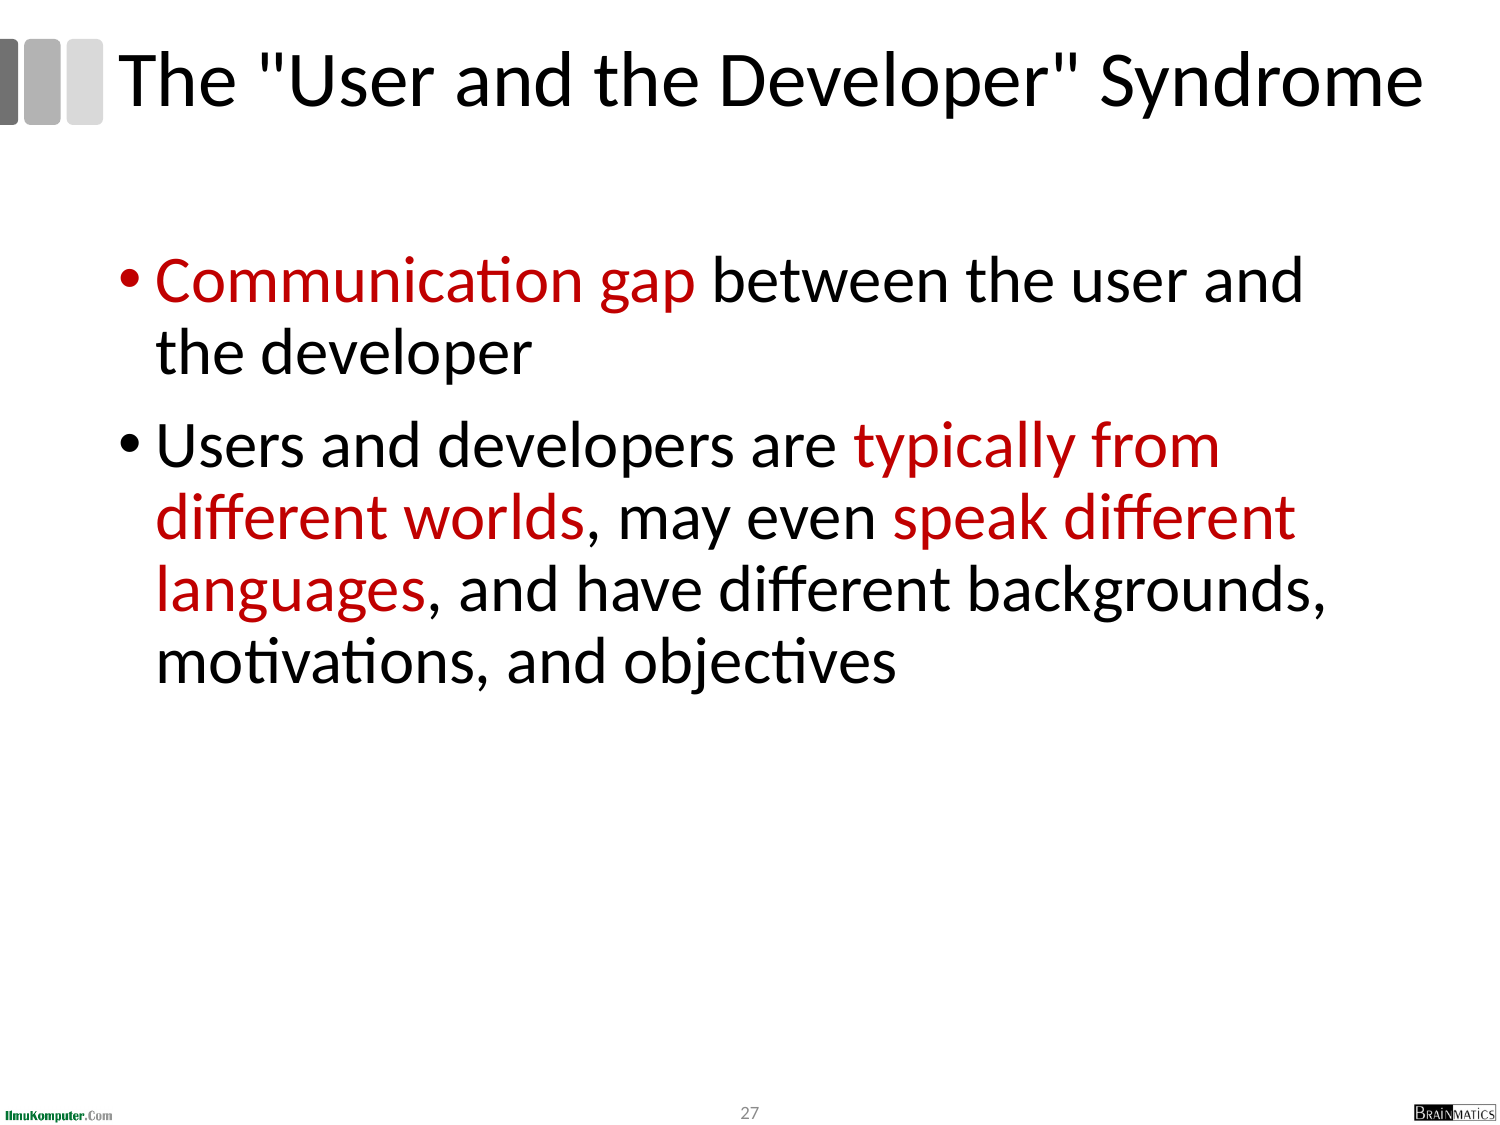

# The "User and the Developer" Syndrome
Communication gap between the user and the developer
Users and developers are typically from different worlds, may even speak different languages, and have different backgrounds, motivations, and objectives
27